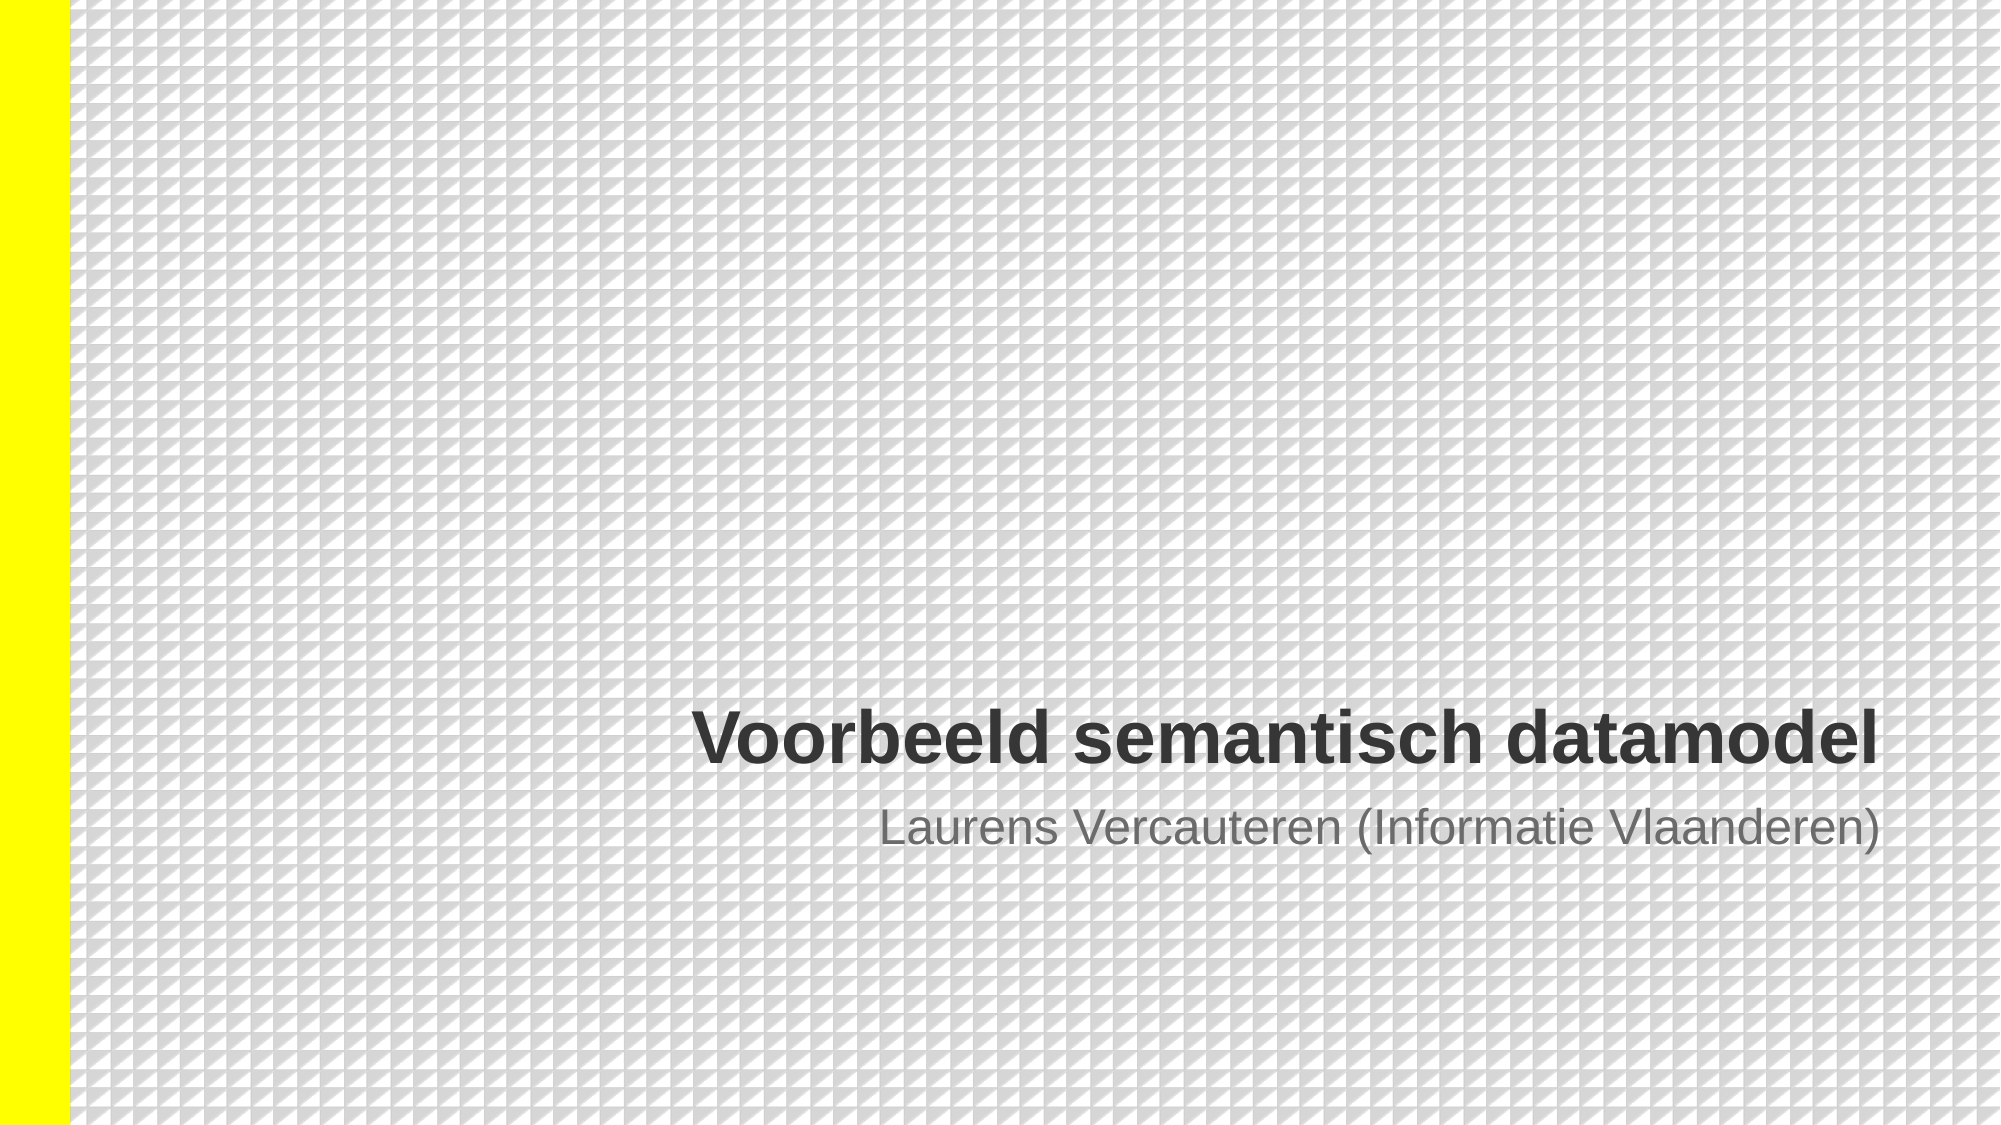

# Voorbeeld semantisch datamodel
Laurens Vercauteren (Informatie Vlaanderen)